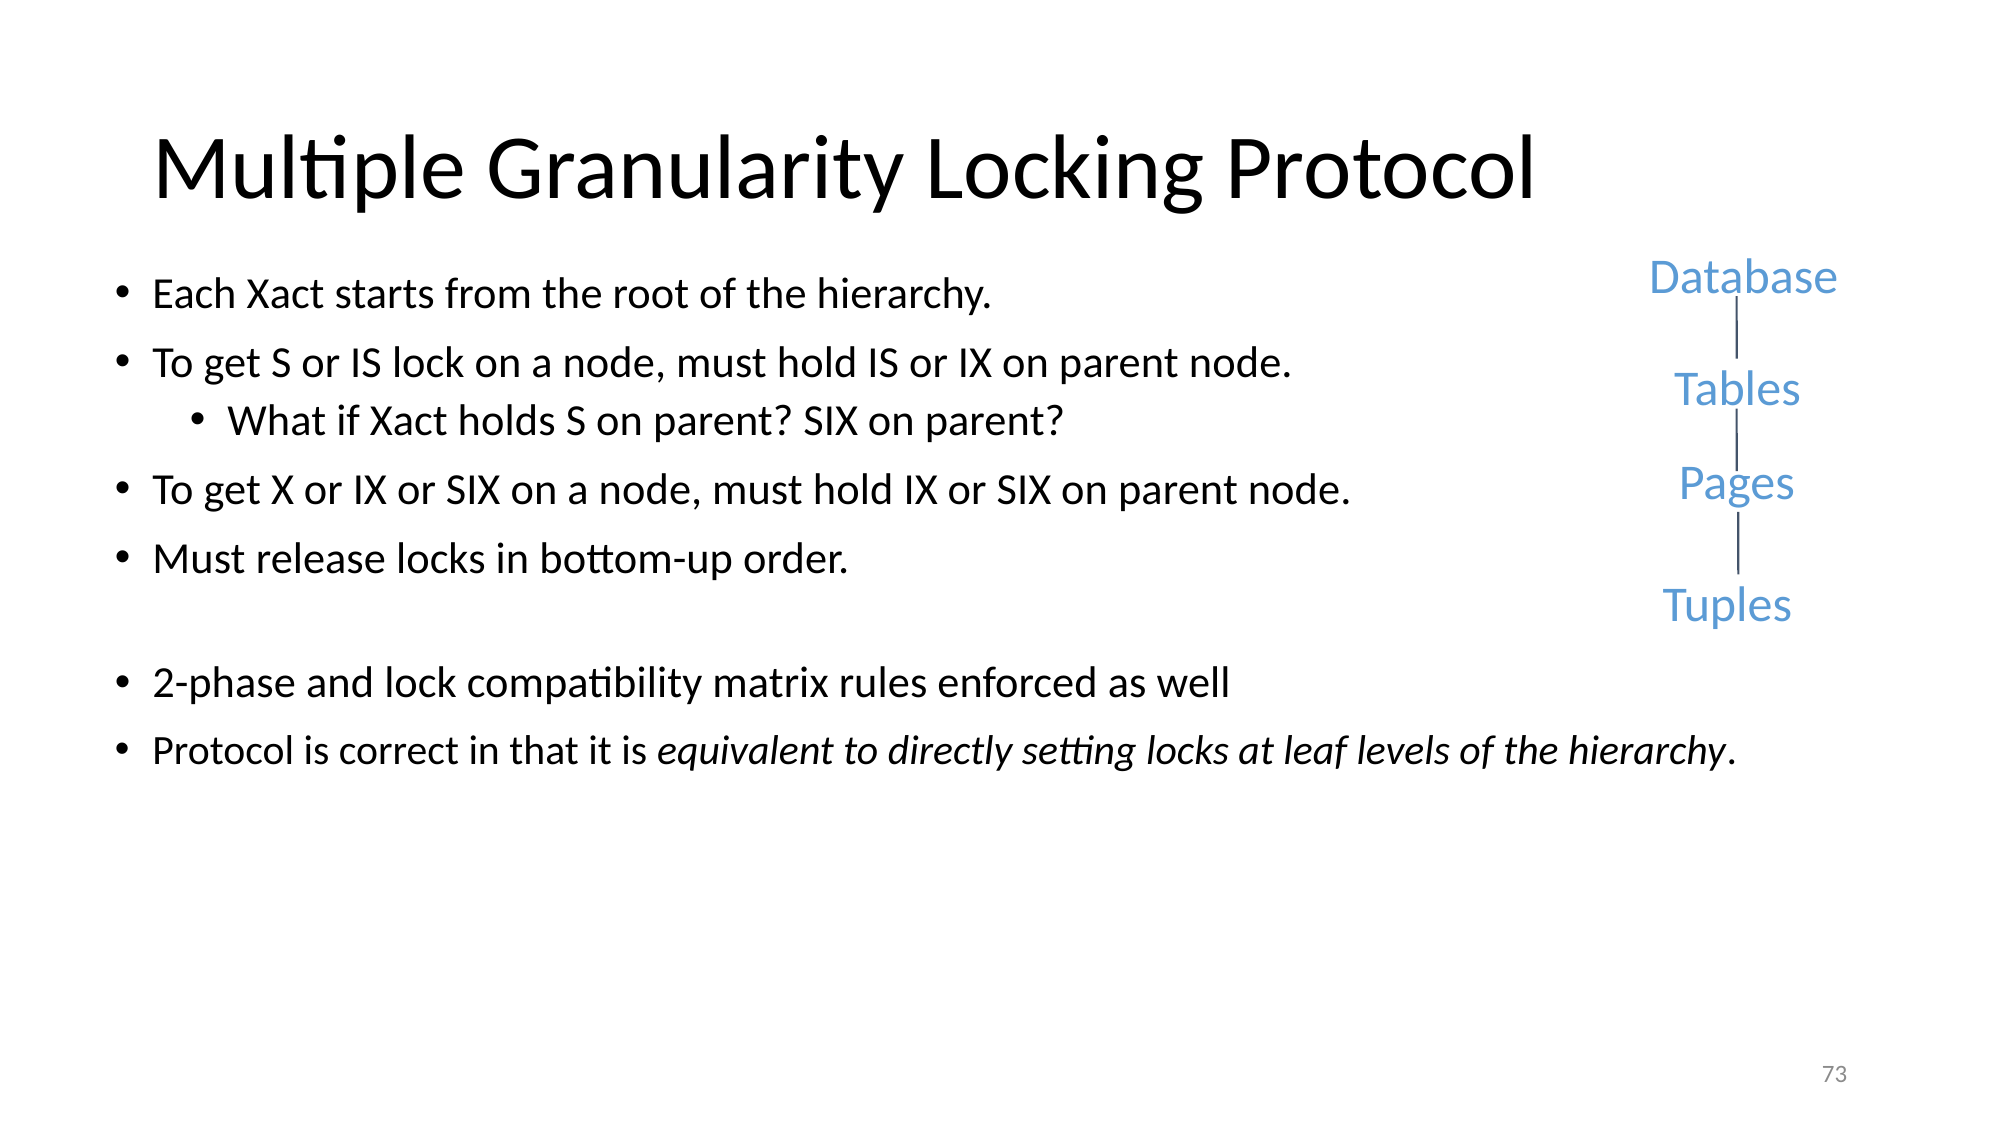

# Multiple Granularity Locking Protocol
Database

Tables

Pages

Tuples
Each Xact starts from the root of the hierarchy.
To get S or IS lock on a node, must hold IS or IX on parent node.
What if Xact holds S on parent? SIX on parent?
To get X or IX or SIX on a node, must hold IX or SIX on parent node.
Must release locks in bottom-up order.
2-phase and lock compatibility matrix rules enforced as well
Protocol is correct in that it is equivalent to directly setting locks at leaf levels of the hierarchy.

73